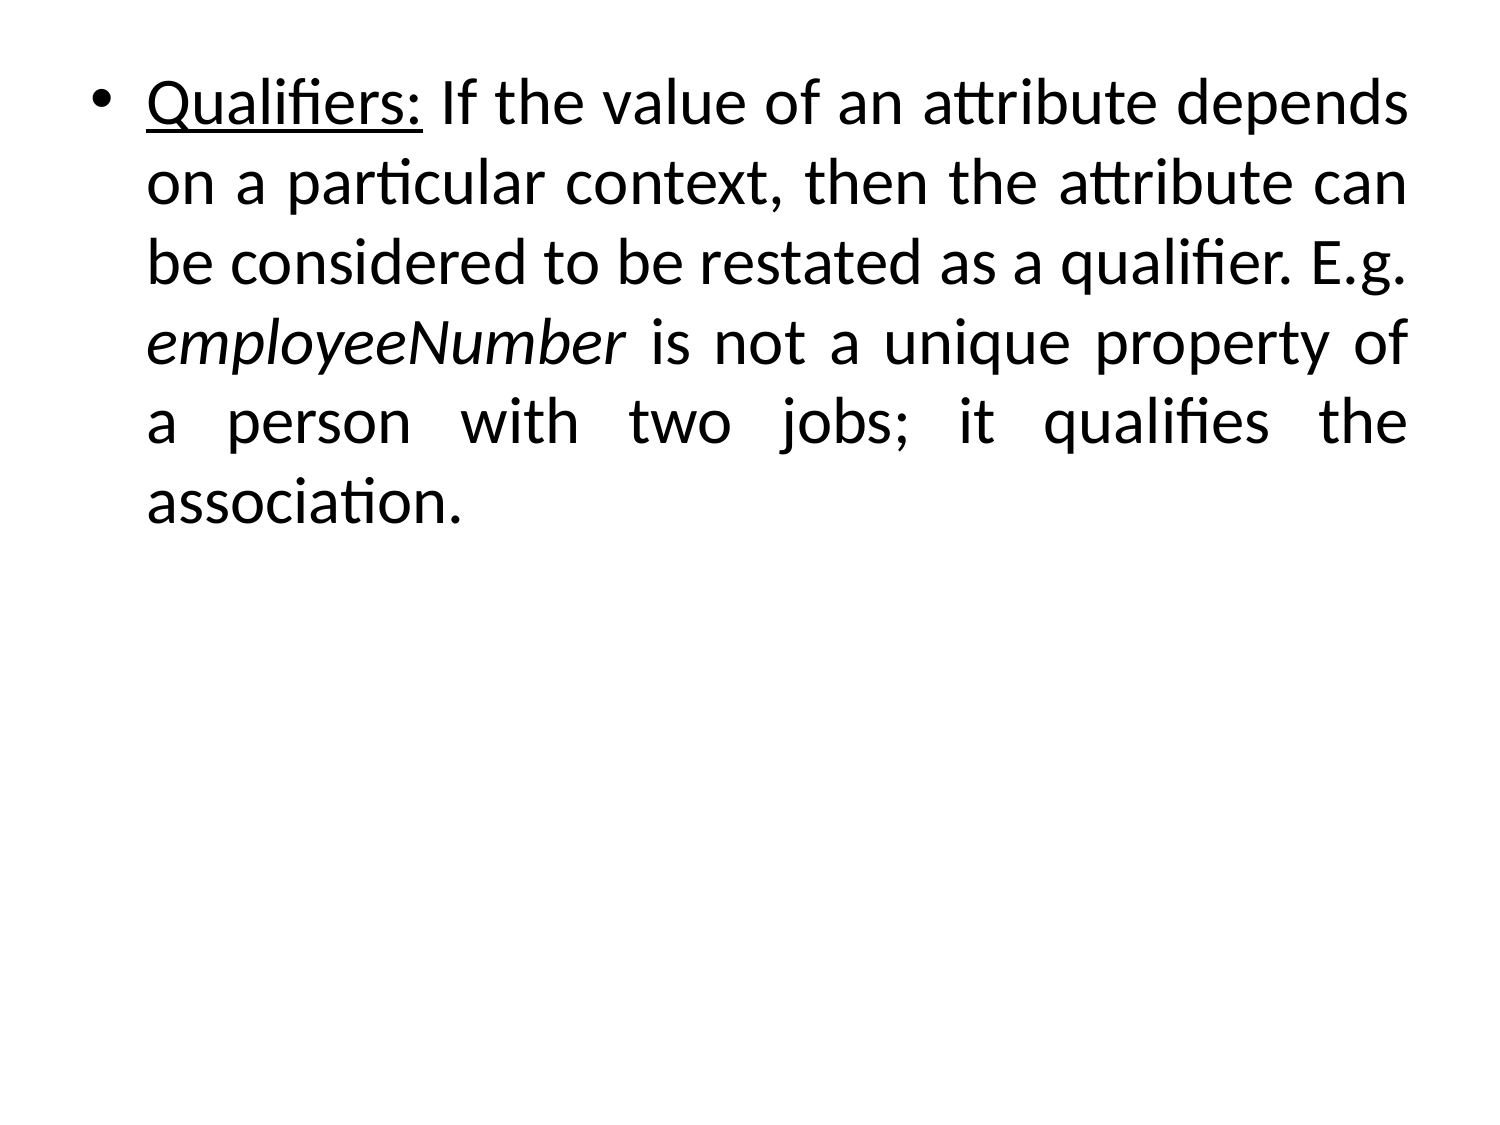

Qualifiers: If the value of an attribute depends on a particular context, then the attribute can be considered to be restated as a qualifier. E.g. employeeNumber is not a unique property of a person with two jobs; it qualifies the association.